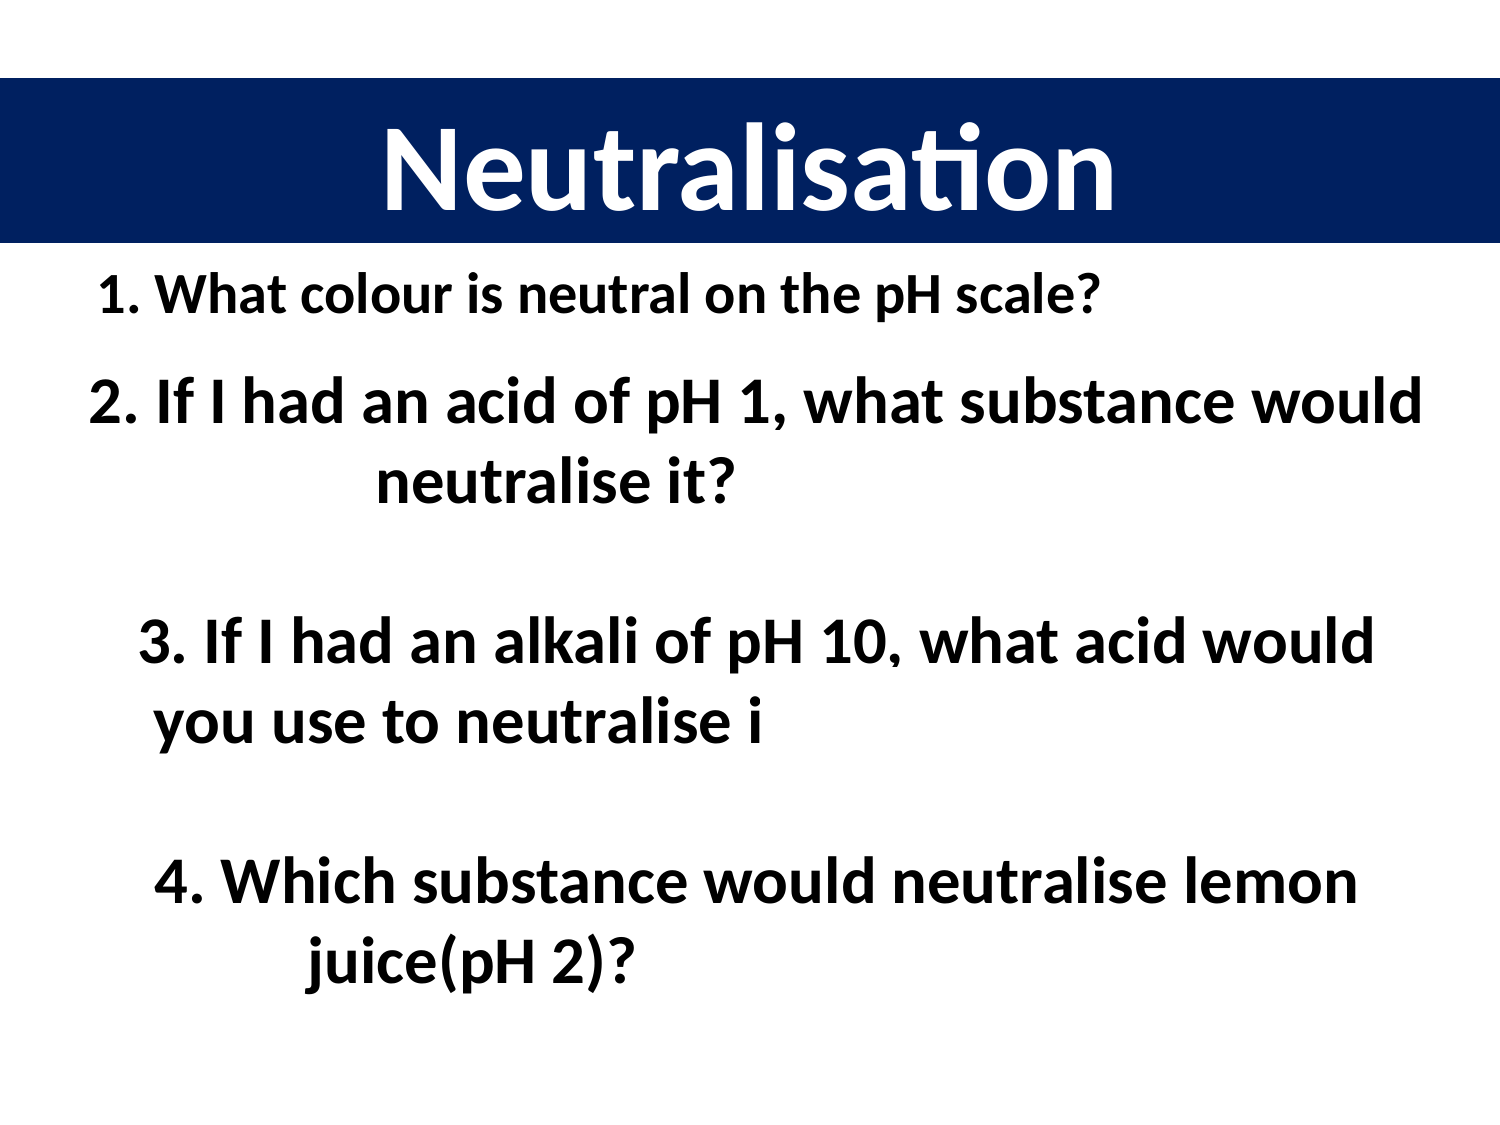

Neutralisation
1. What colour is neutral on the pH scale?
2. If I had an acid of pH 1, what substance would neutralise it? Bleach (pH13)

3. If I had an alkali of pH 10, what acid would you use to neutralise it? Tomato Juice (pH4)

4. Which substance would neutralise lemon juice(pH 2)? Soapy Water (pH12)